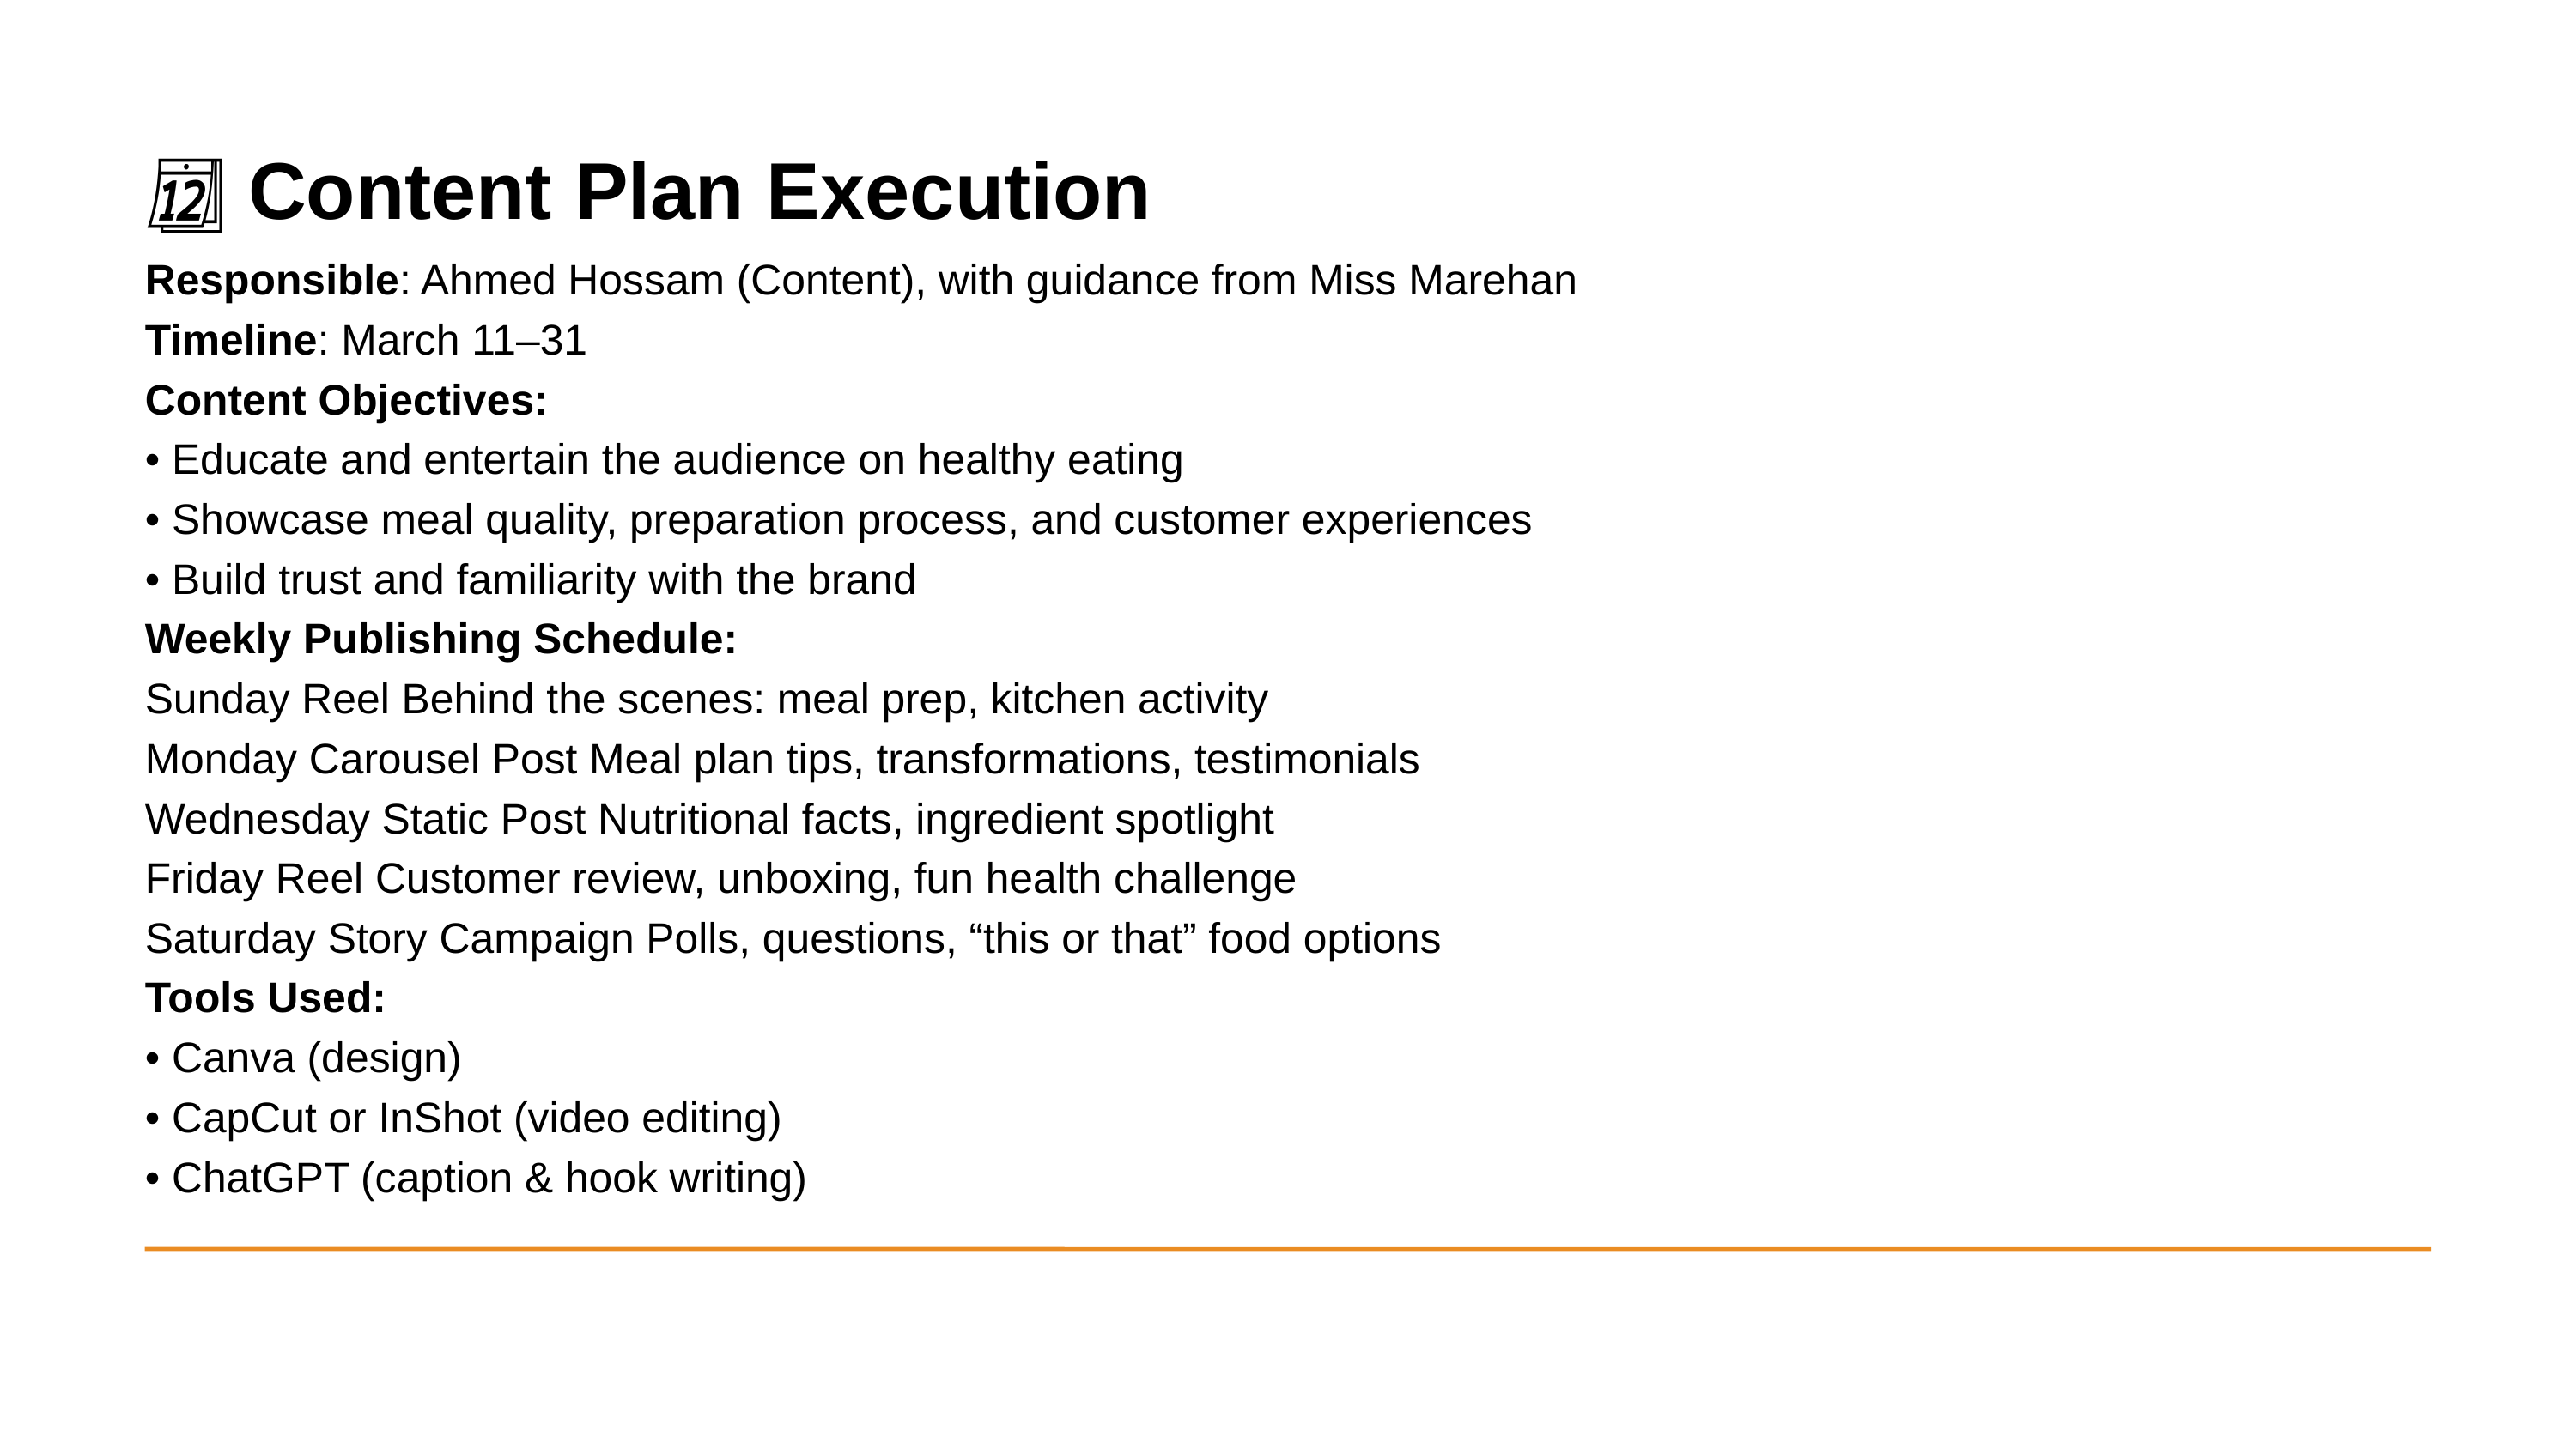

📆 Content Plan Execution
Responsible: Ahmed Hossam (Content), with guidance from Miss Marehan
Timeline: March 11–31
Content Objectives:
• Educate and entertain the audience on healthy eating
• Showcase meal quality, preparation process, and customer experiences
• Build trust and familiarity with the brand
Weekly Publishing Schedule:
Sunday Reel Behind the scenes: meal prep, kitchen activity
Monday Carousel Post Meal plan tips, transformations, testimonials
Wednesday Static Post Nutritional facts, ingredient spotlight
Friday Reel Customer review, unboxing, fun health challenge
Saturday Story Campaign Polls, questions, “this or that” food options
Tools Used:
• Canva (design)
• CapCut or InShot (video editing)
• ChatGPT (caption & hook writing)